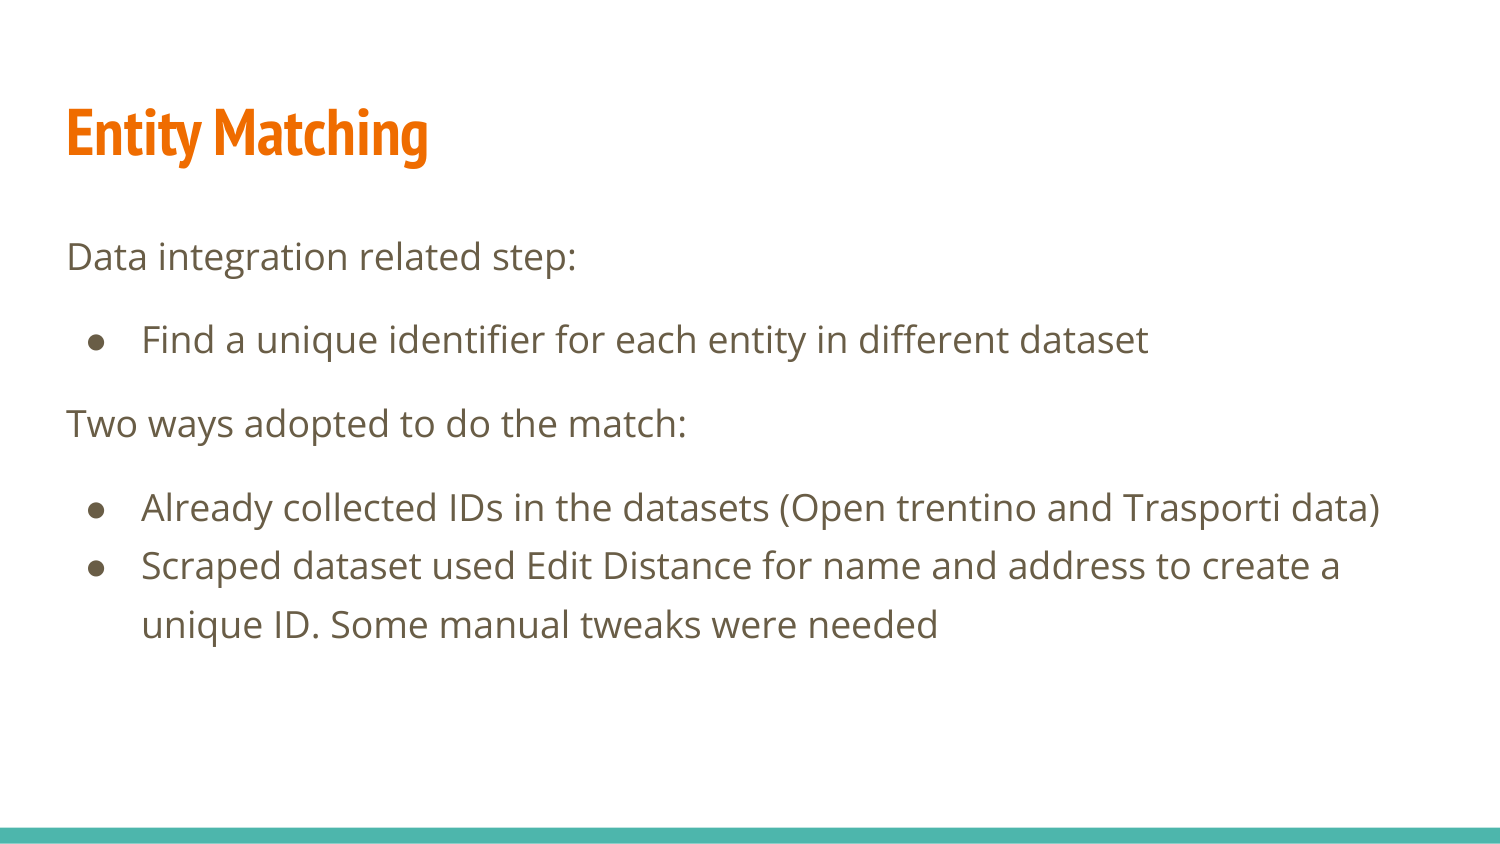

# Entity Matching
Data integration related step:
Find a unique identifier for each entity in different dataset
Two ways adopted to do the match:
Already collected IDs in the datasets (Open trentino and Trasporti data)
Scraped dataset used Edit Distance for name and address to create a unique ID. Some manual tweaks were needed